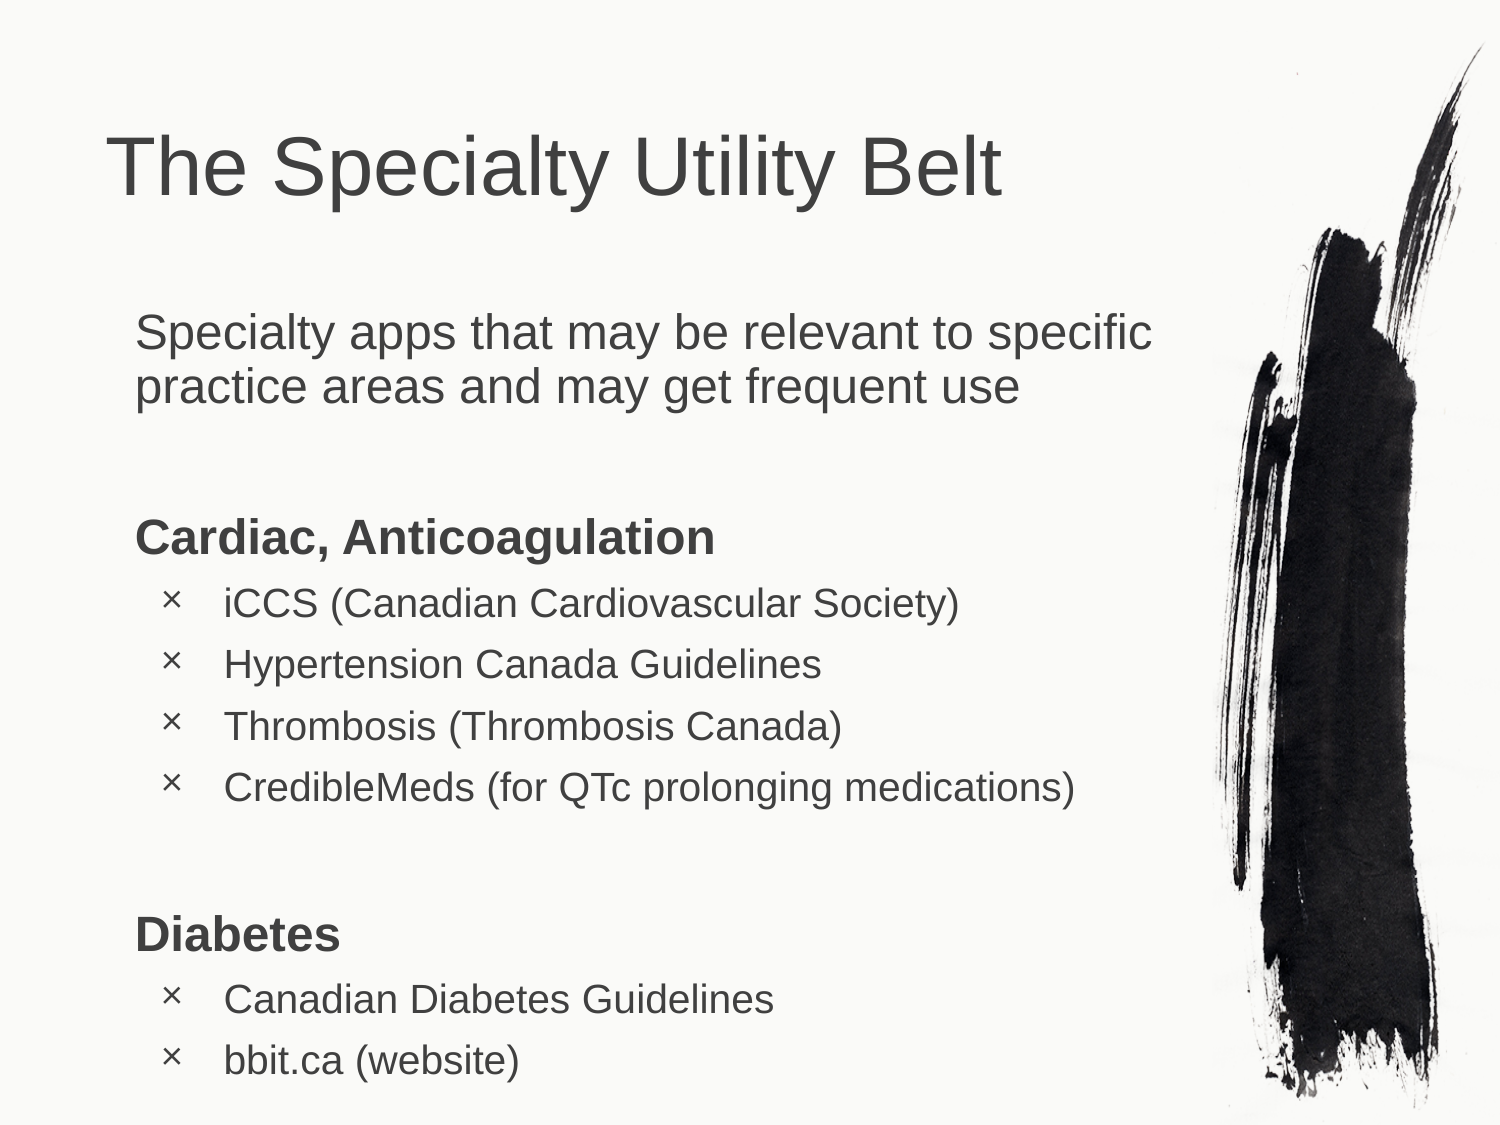

# The Specialty Utility Belt
Specialty apps that may be relevant to specific practice areas and may get frequent use

Cardiac, Anticoagulation
iCCS (Canadian Cardiovascular Society)
Hypertension Canada Guidelines
Thrombosis (Thrombosis Canada)
CredibleMeds (for QTc prolonging medications)

Diabetes
Canadian Diabetes Guidelines
bbit.ca (website)